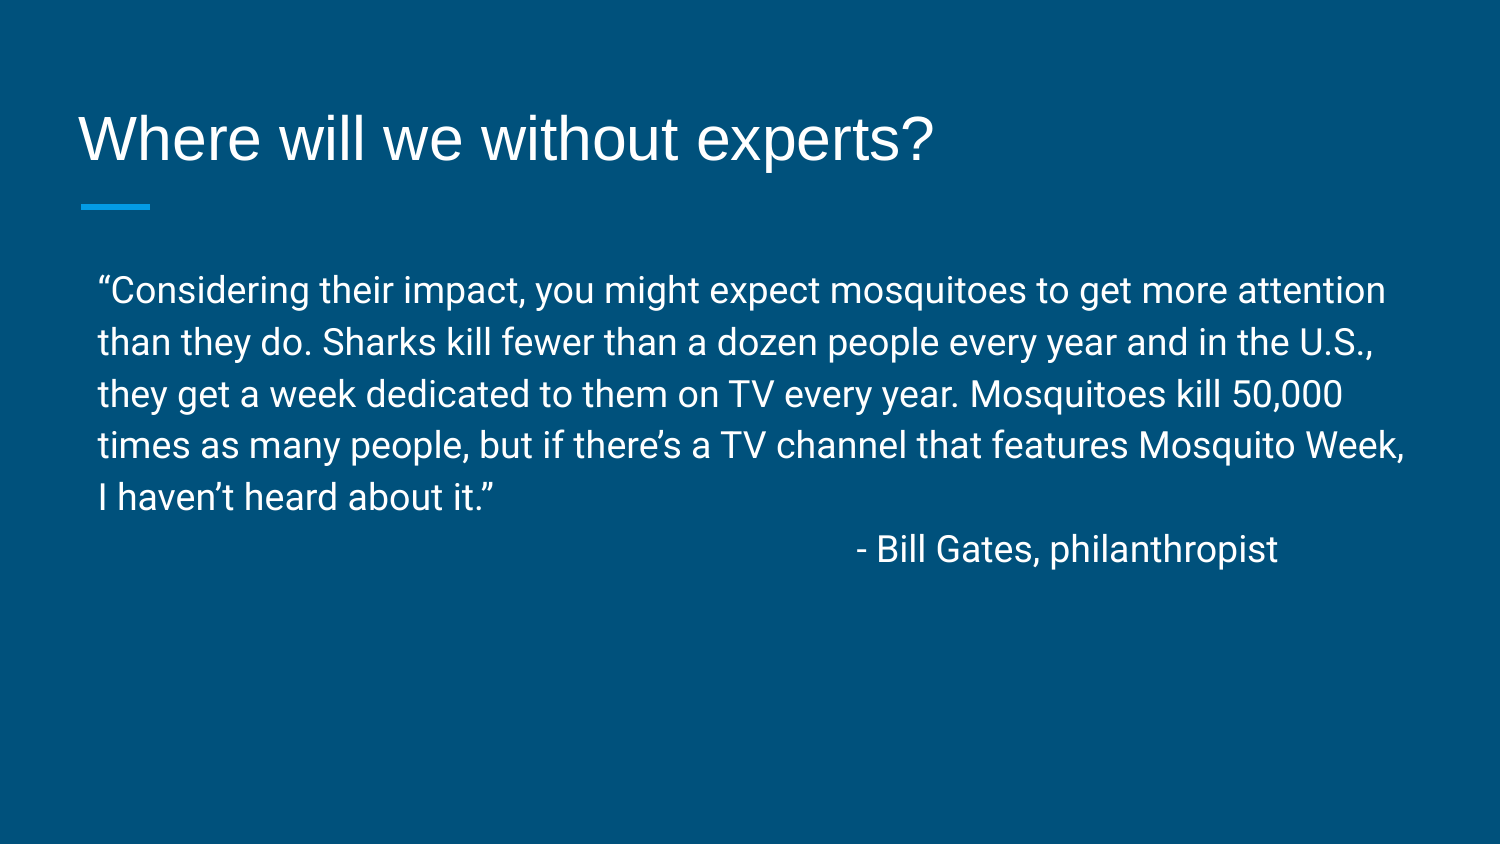

# Where will we without experts?
“Considering their impact, you might expect mosquitoes to get more attention than they do. Sharks kill fewer than a dozen people every year and in the U.S., they get a week dedicated to them on TV every year. Mosquitoes kill 50,000 times as many people, but if there’s a TV channel that features Mosquito Week, I haven’t heard about it.”
	    				 - Bill Gates, philanthropist